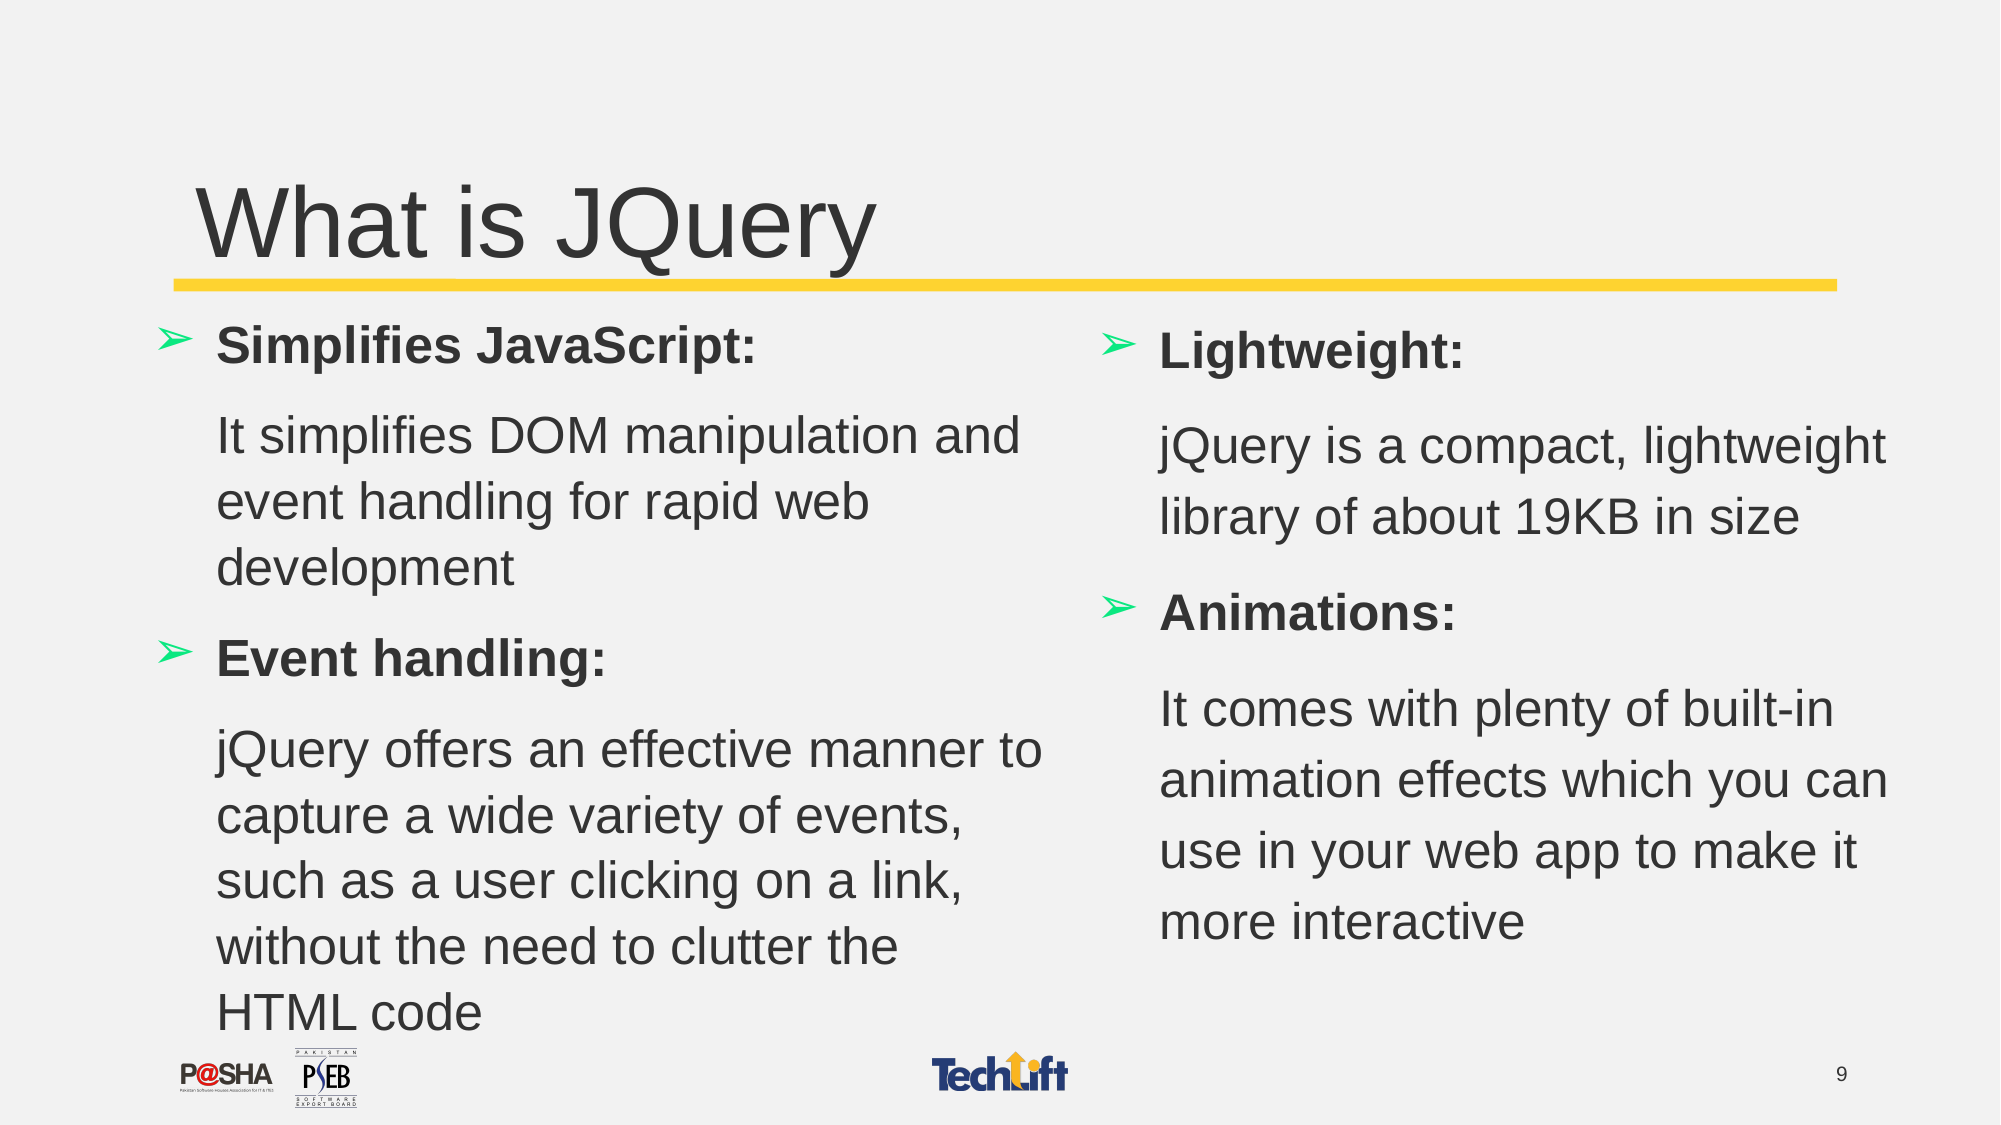

# What is JQuery
Lightweight:
jQuery is a compact, lightweight library of about 19KB in size
Animations:
It comes with plenty of built-in animation effects which you can use in your web app to make it more interactive

Simplifies JavaScript:
It simplifies DOM manipulation and event handling for rapid web development
Event handling:
jQuery offers an effective manner to capture a wide variety of events, such as a user clicking on a link, without the need to clutter the HTML code
9